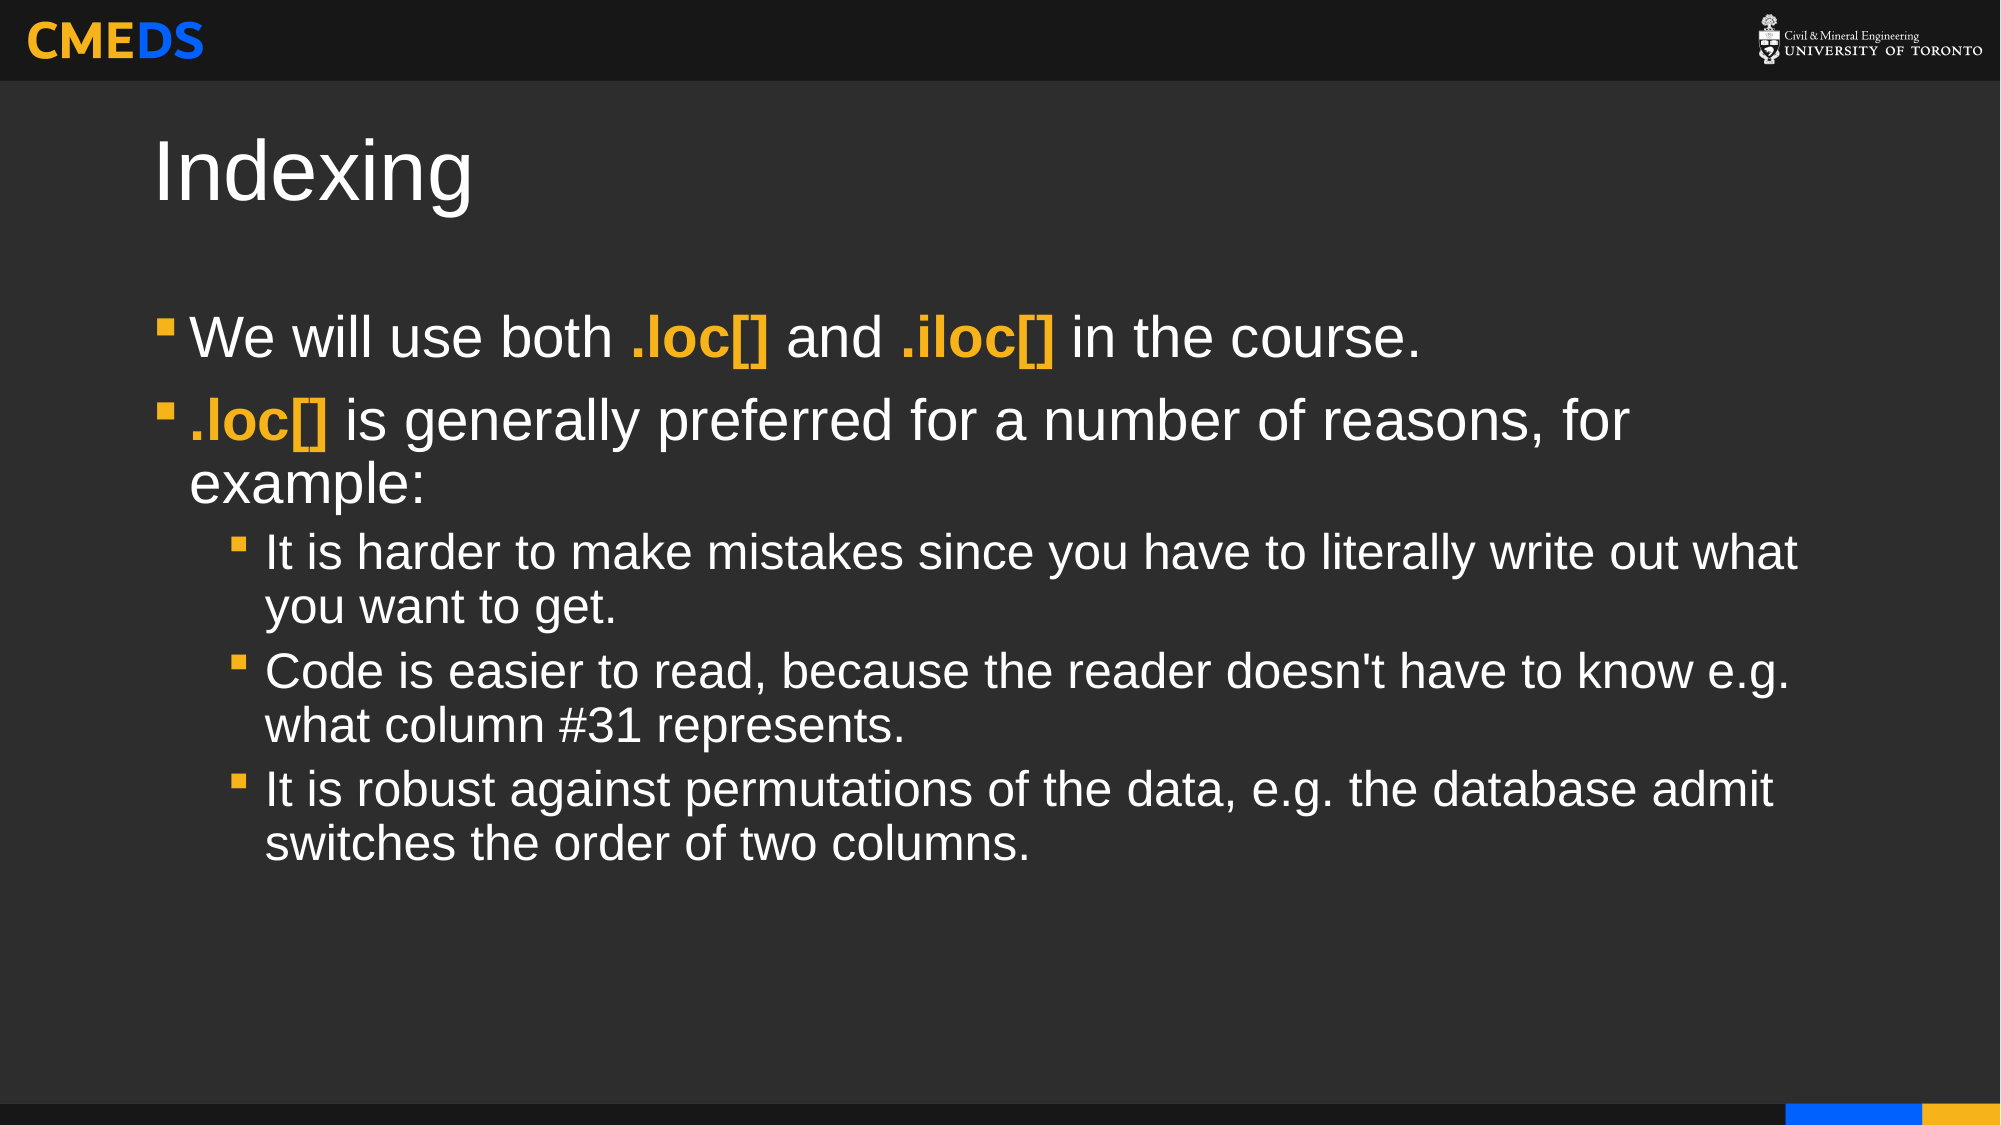

# Indexing
We will use both .loc[] and .iloc[] in the course.
.loc[] is generally preferred for a number of reasons, for example:
It is harder to make mistakes since you have to literally write out what you want to get.
Code is easier to read, because the reader doesn't have to know e.g. what column #31 represents.
It is robust against permutations of the data, e.g. the database admit switches the order of two columns.